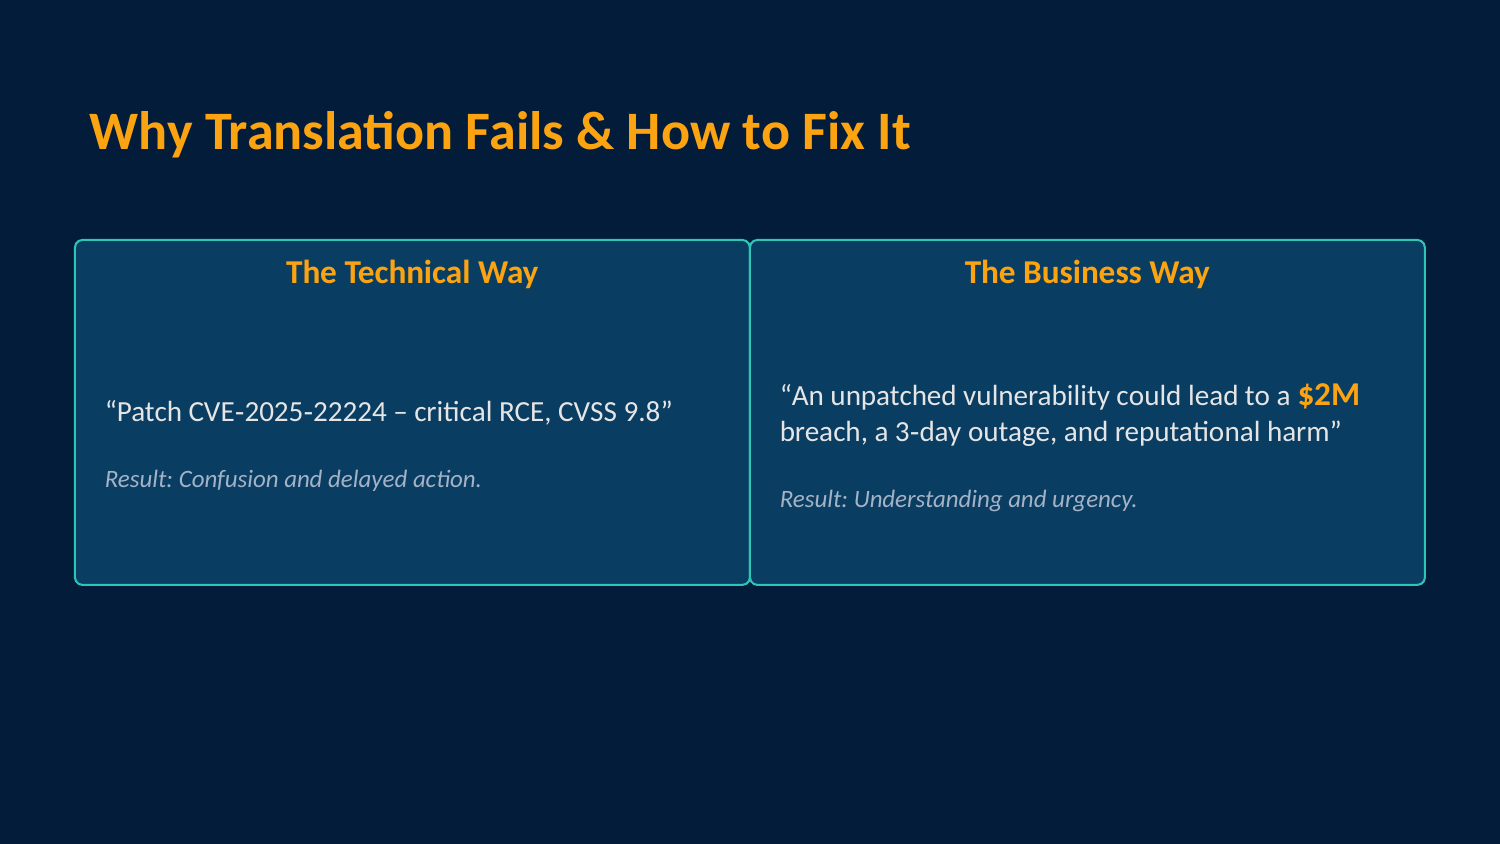

Why Translation Fails & How to Fix It

The Technical Way

The Business Way
“Patch CVE‑2025‑22224 – critical RCE, CVSS 9.8”

Result: Confusion and delayed action.
“An unpatched vulnerability could lead to a $2M breach, a 3‑day outage, and reputational harm”

Result: Understanding and urgency.